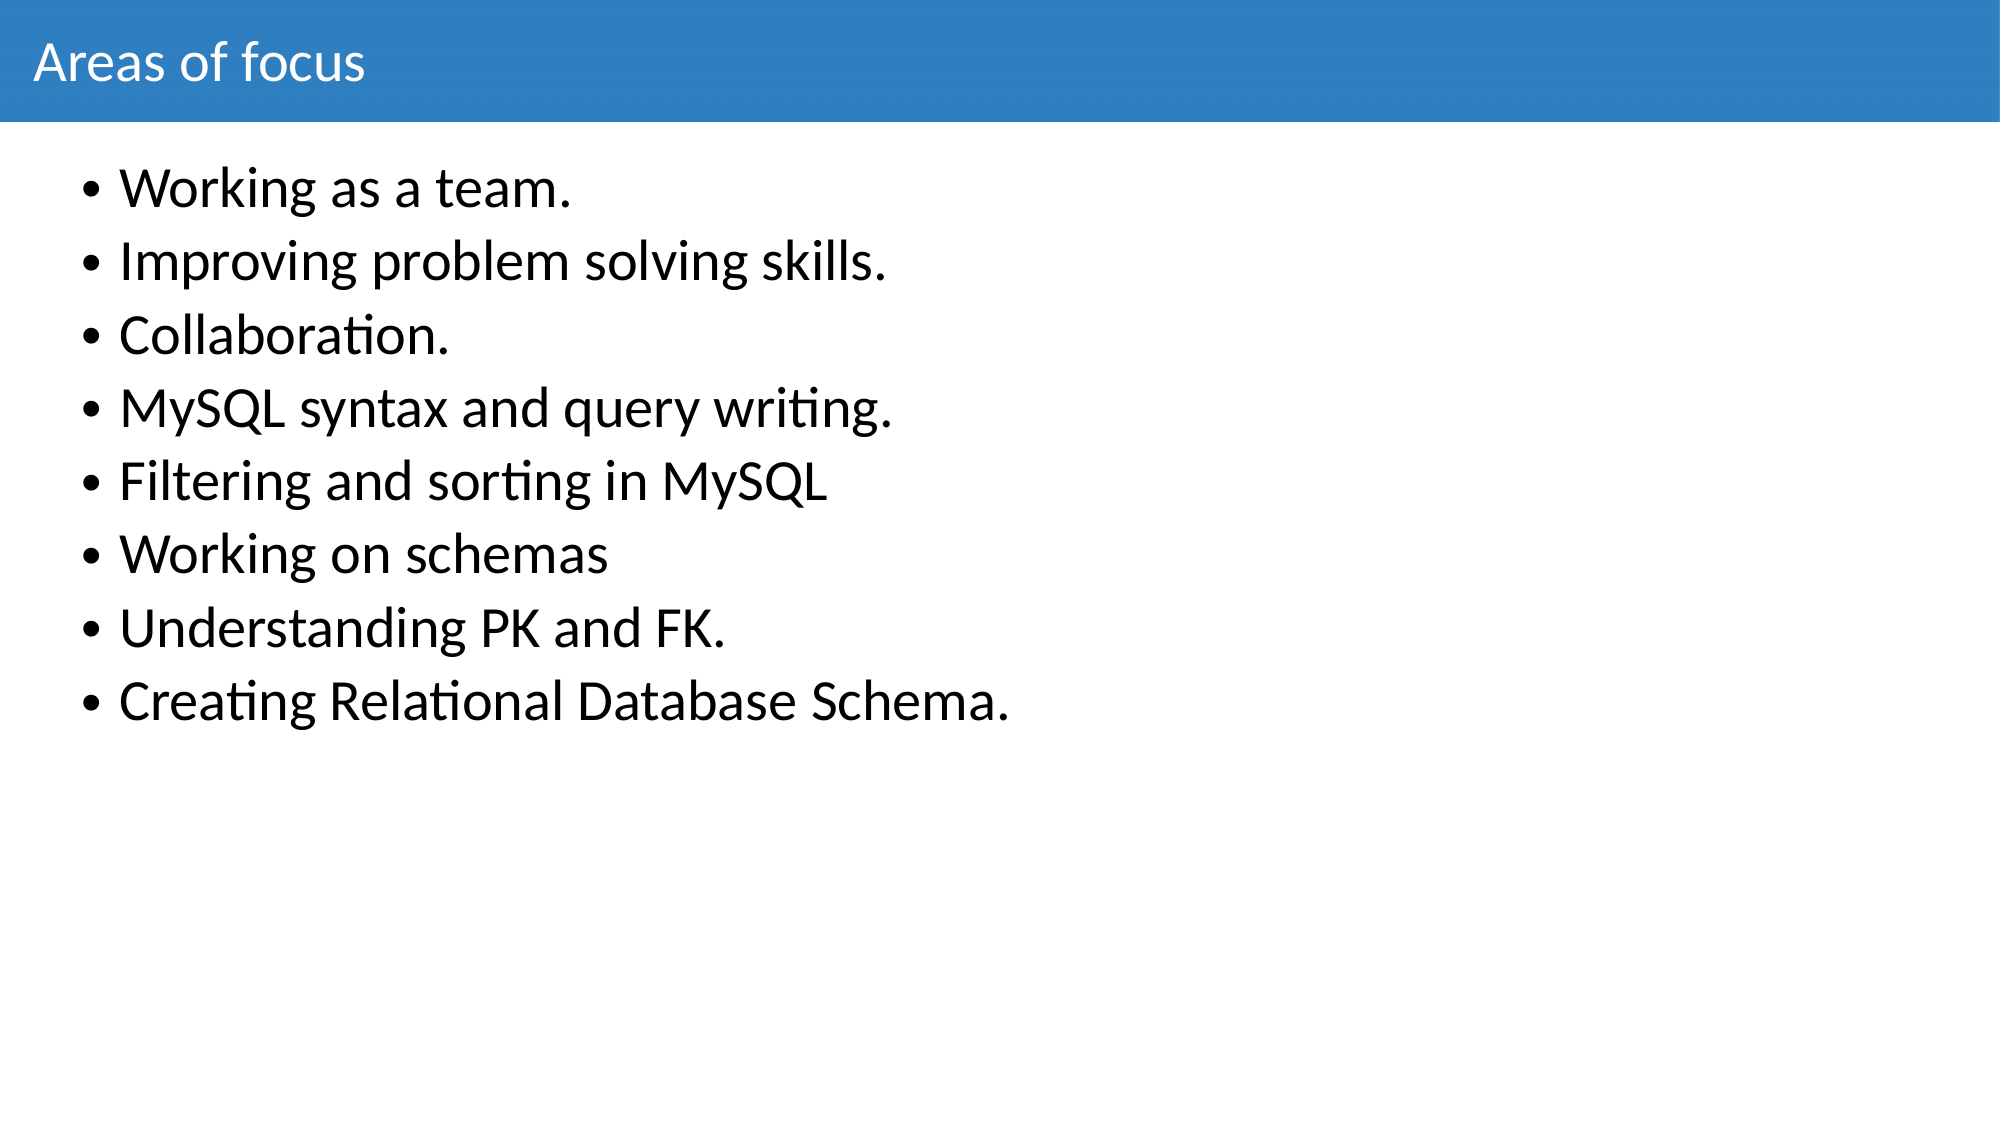

# Areas of focus
Working as a team.
Improving problem solving skills.
Collaboration.
MySQL syntax and query writing.
Filtering and sorting in MySQL
Working on schemas
Understanding PK and FK.
Creating Relational Database Schema.